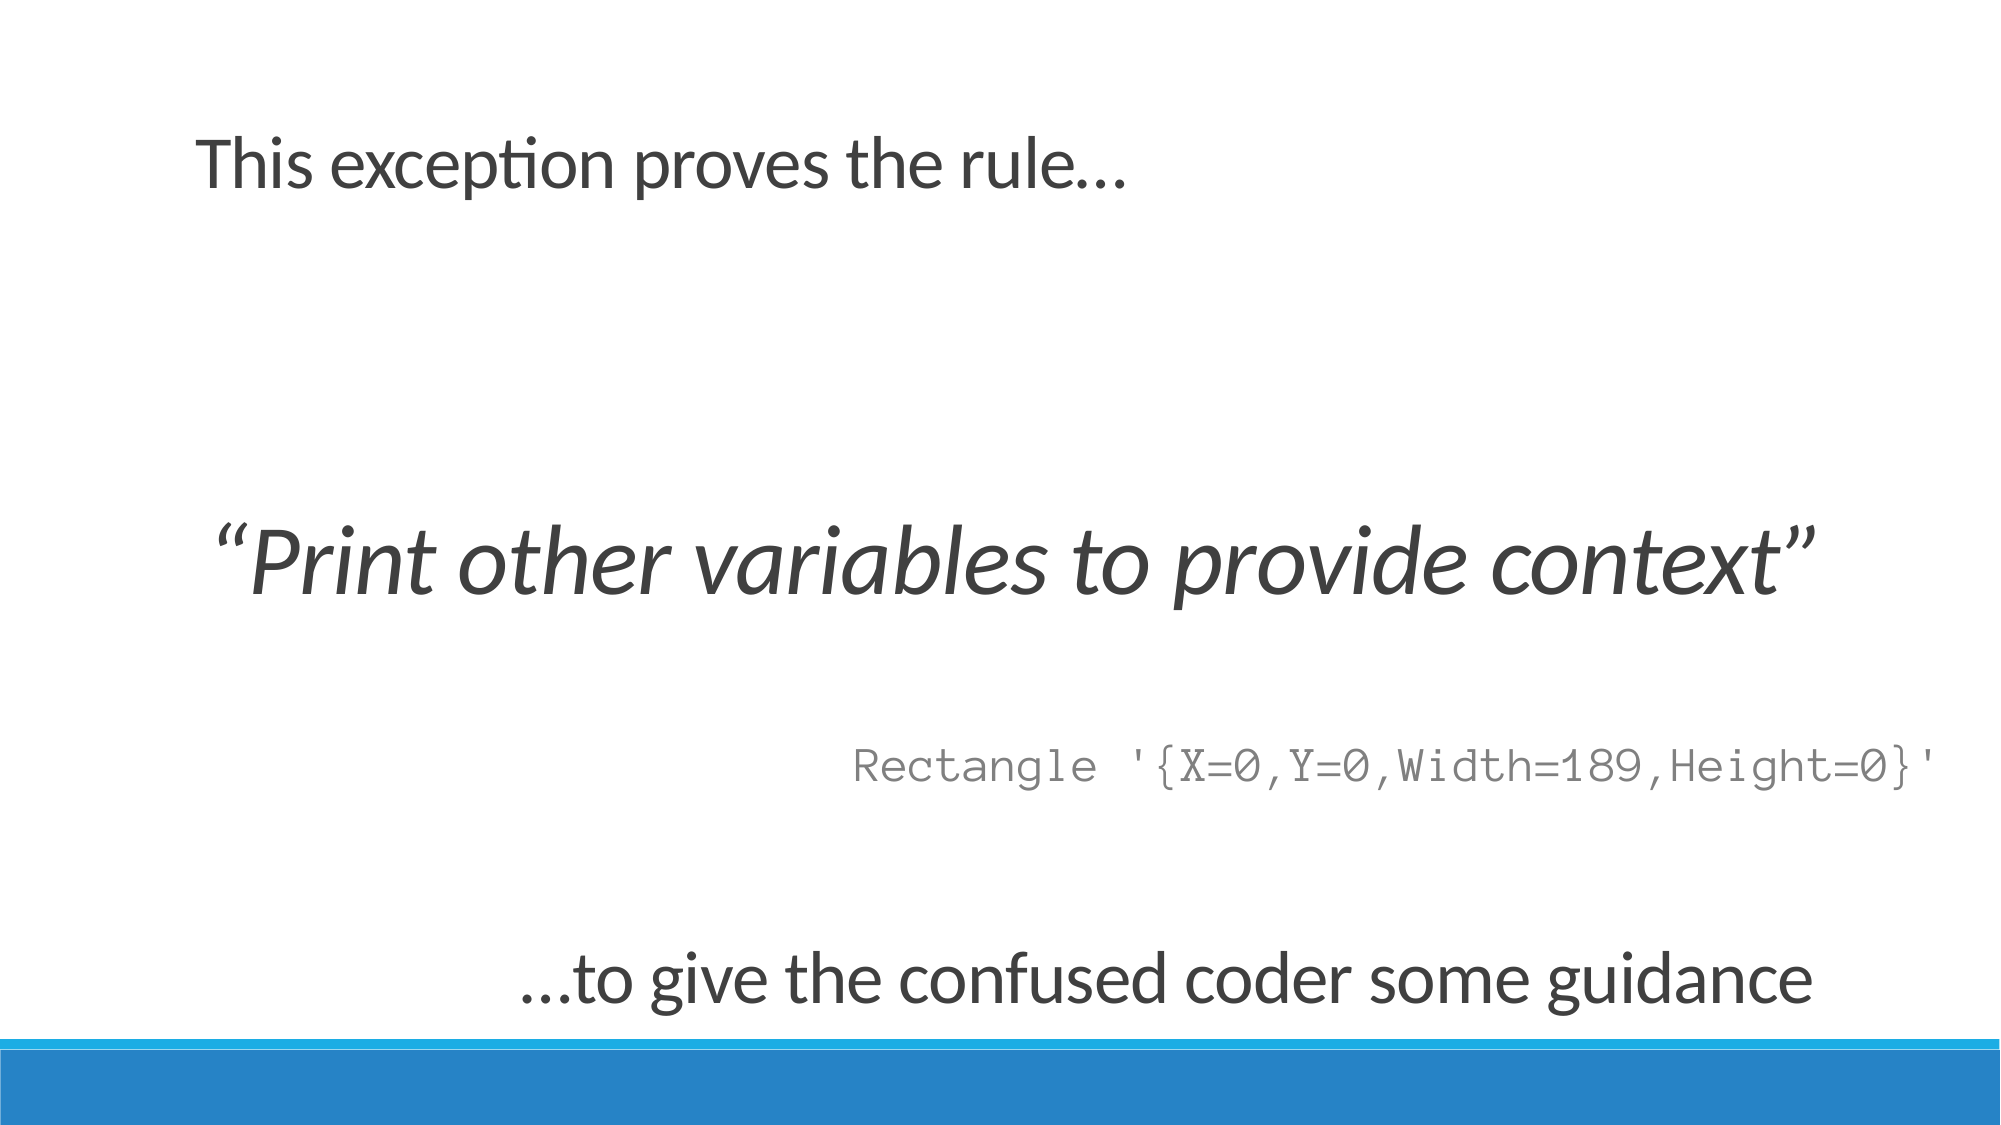

This exception proves the rule…
“Print other variables to provide context”
Rectangle '{X=0,Y=0,Width=189,Height=0}'
…to give the confused coder some guidance